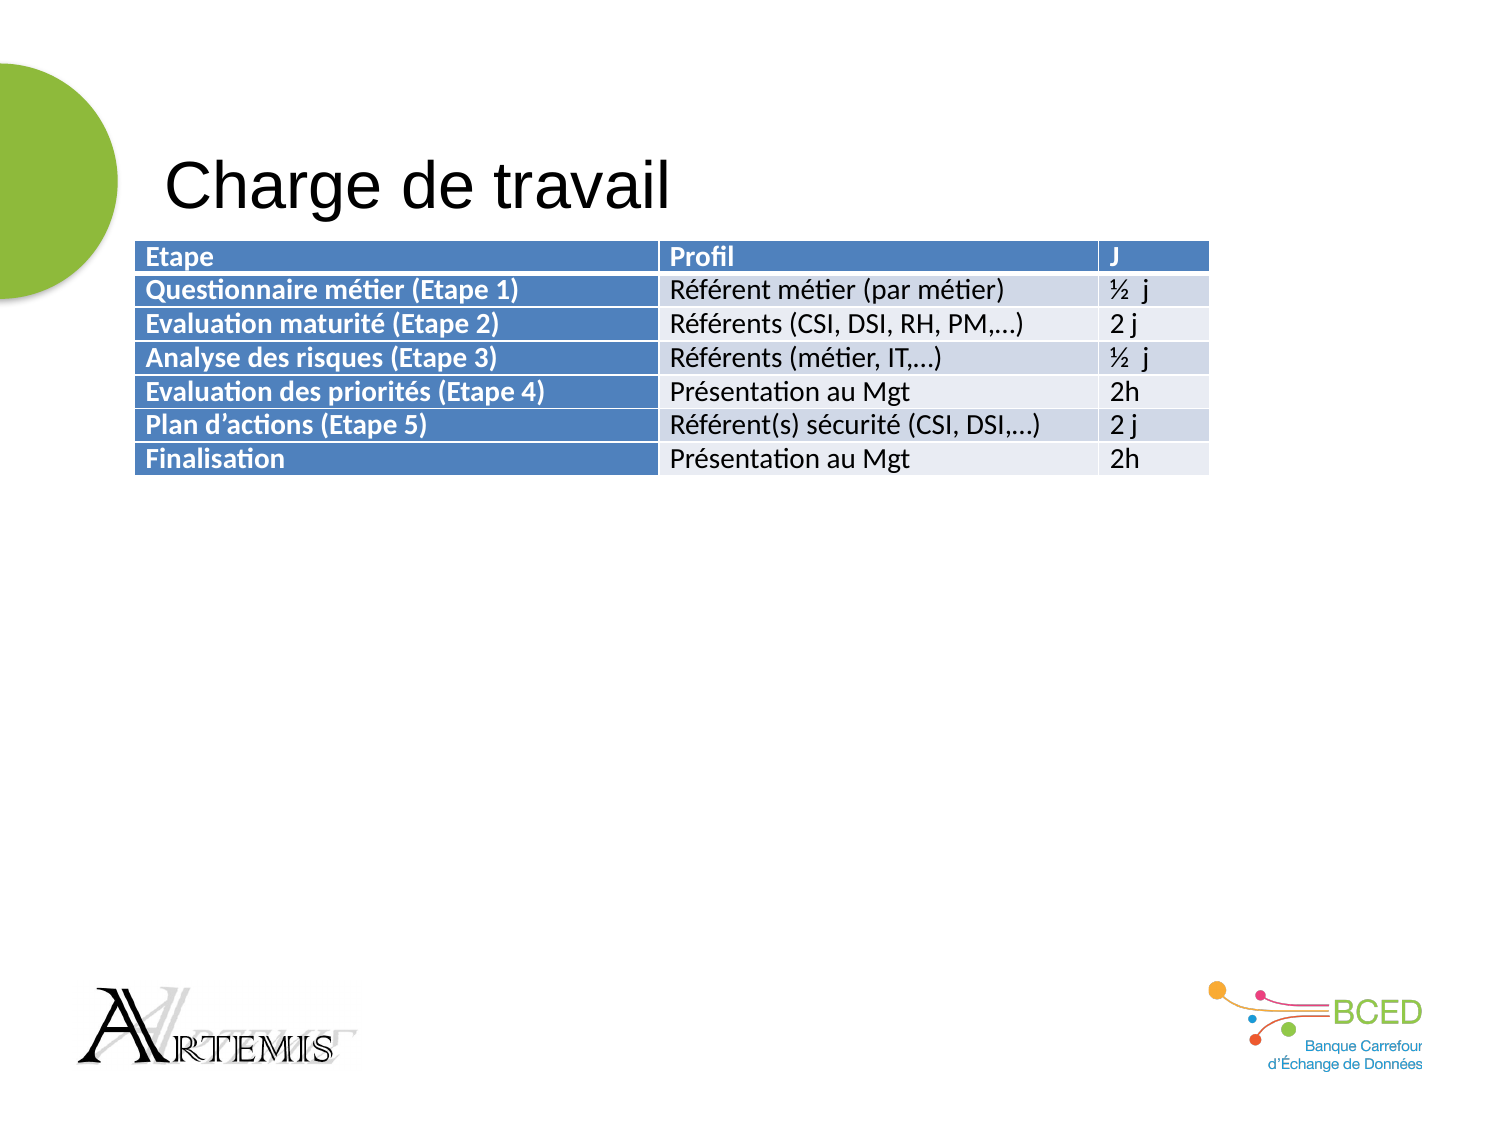

# Charge de travail
| Etape | Profil | J |
| --- | --- | --- |
| Questionnaire métier (Etape 1) | Référent métier (par métier) | ½ j |
| Evaluation maturité (Etape 2) | Référents (CSI, DSI, RH, PM,…) | 2 j |
| Analyse des risques (Etape 3) | Référents (métier, IT,…) | ½ j |
| Evaluation des priorités (Etape 4) | Présentation au Mgt | 2h |
| Plan d’actions (Etape 5) | Référent(s) sécurité (CSI, DSI,…) | 2 j |
| Finalisation | Présentation au Mgt | 2h |